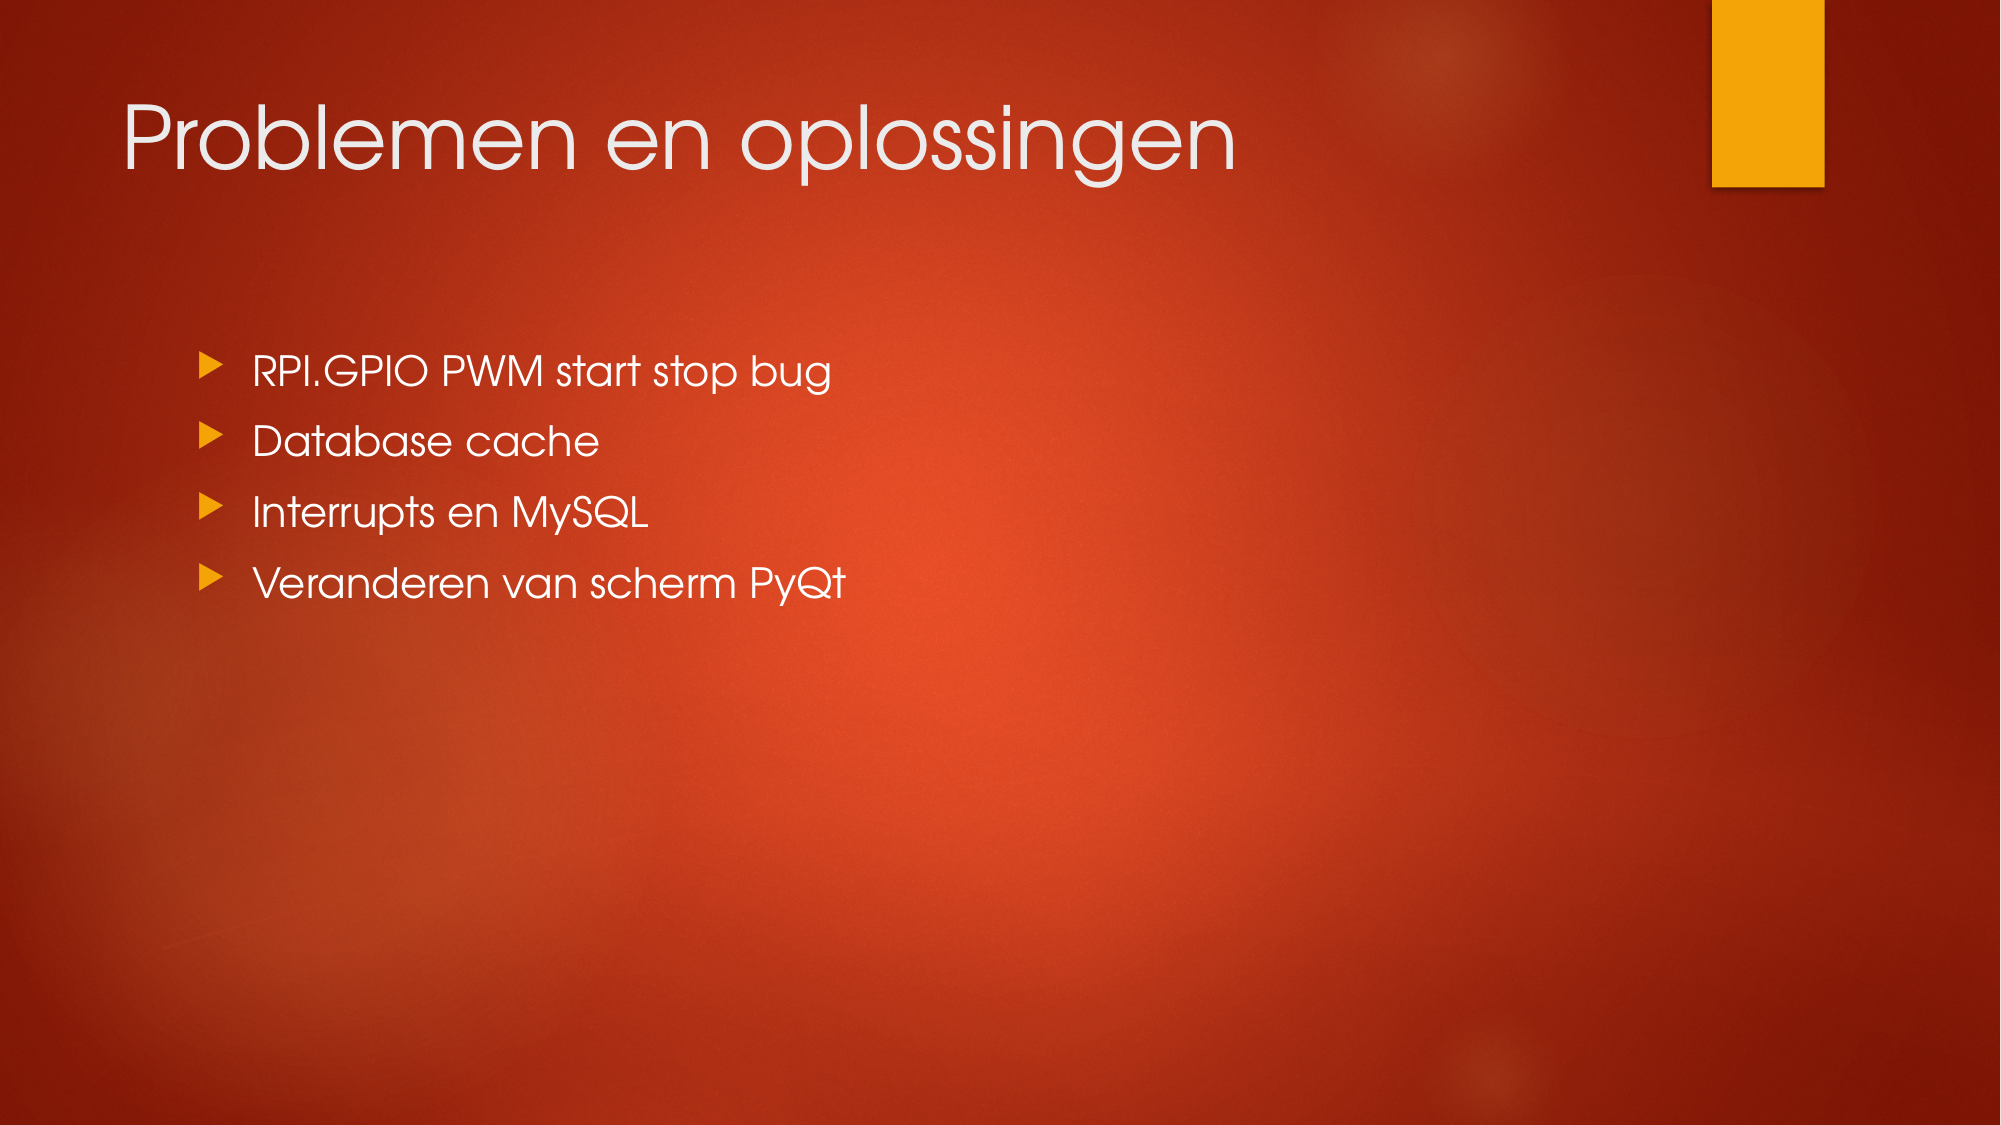

# Problemen en oplossingen
RPI.GPIO PWM start stop bug
Database cache
Interrupts en MySQL
Veranderen van scherm PyQt